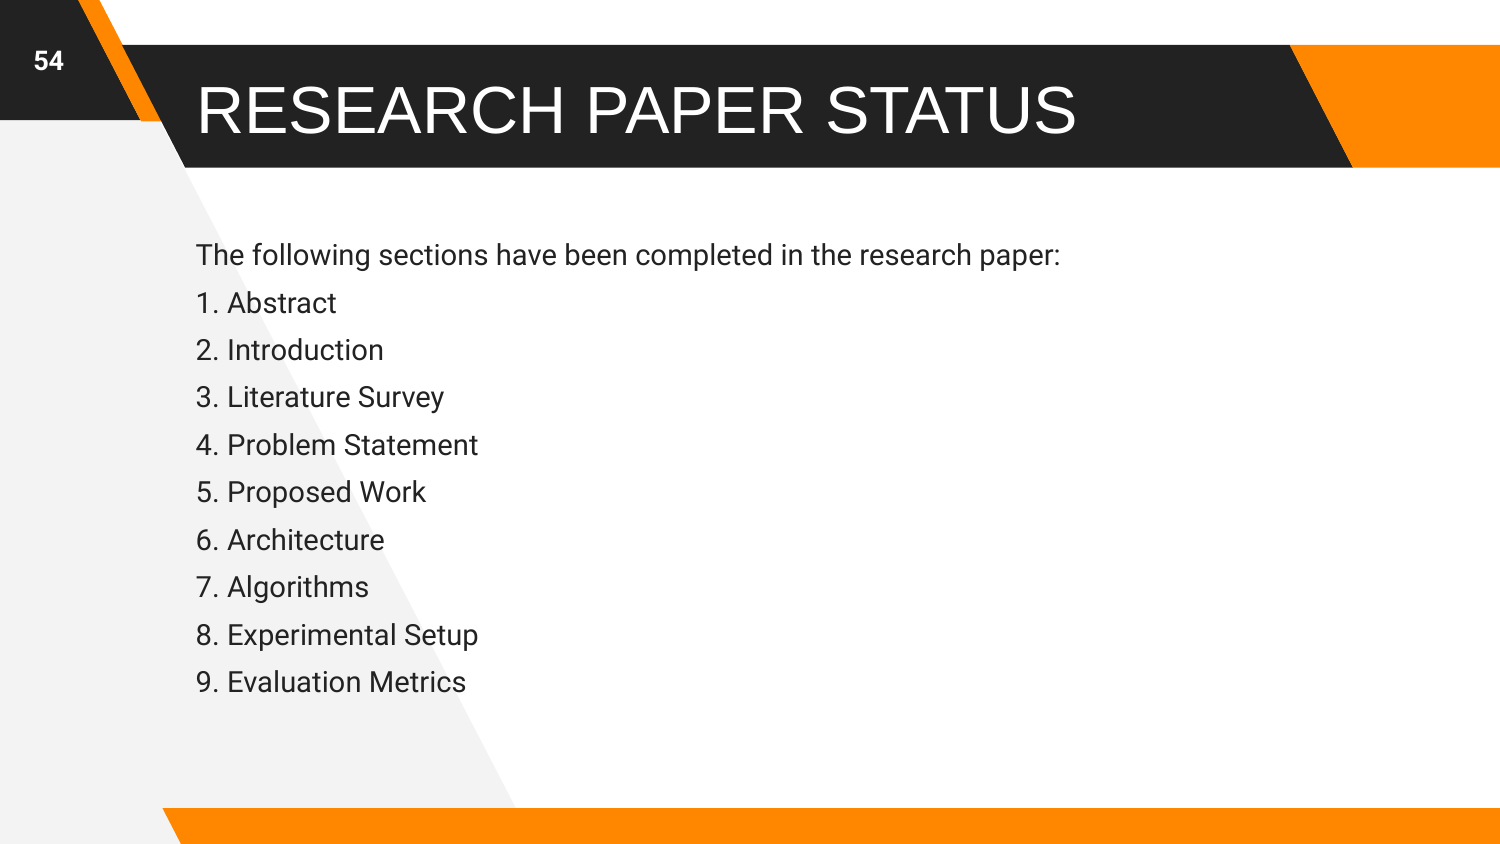

54
# RESEARCH PAPER STATUS
The following sections have been completed in the research paper:
1. Abstract
2. Introduction
3. Literature Survey
4. Problem Statement
5. Proposed Work
6. Architecture
7. Algorithms
8. Experimental Setup
9. Evaluation Metrics